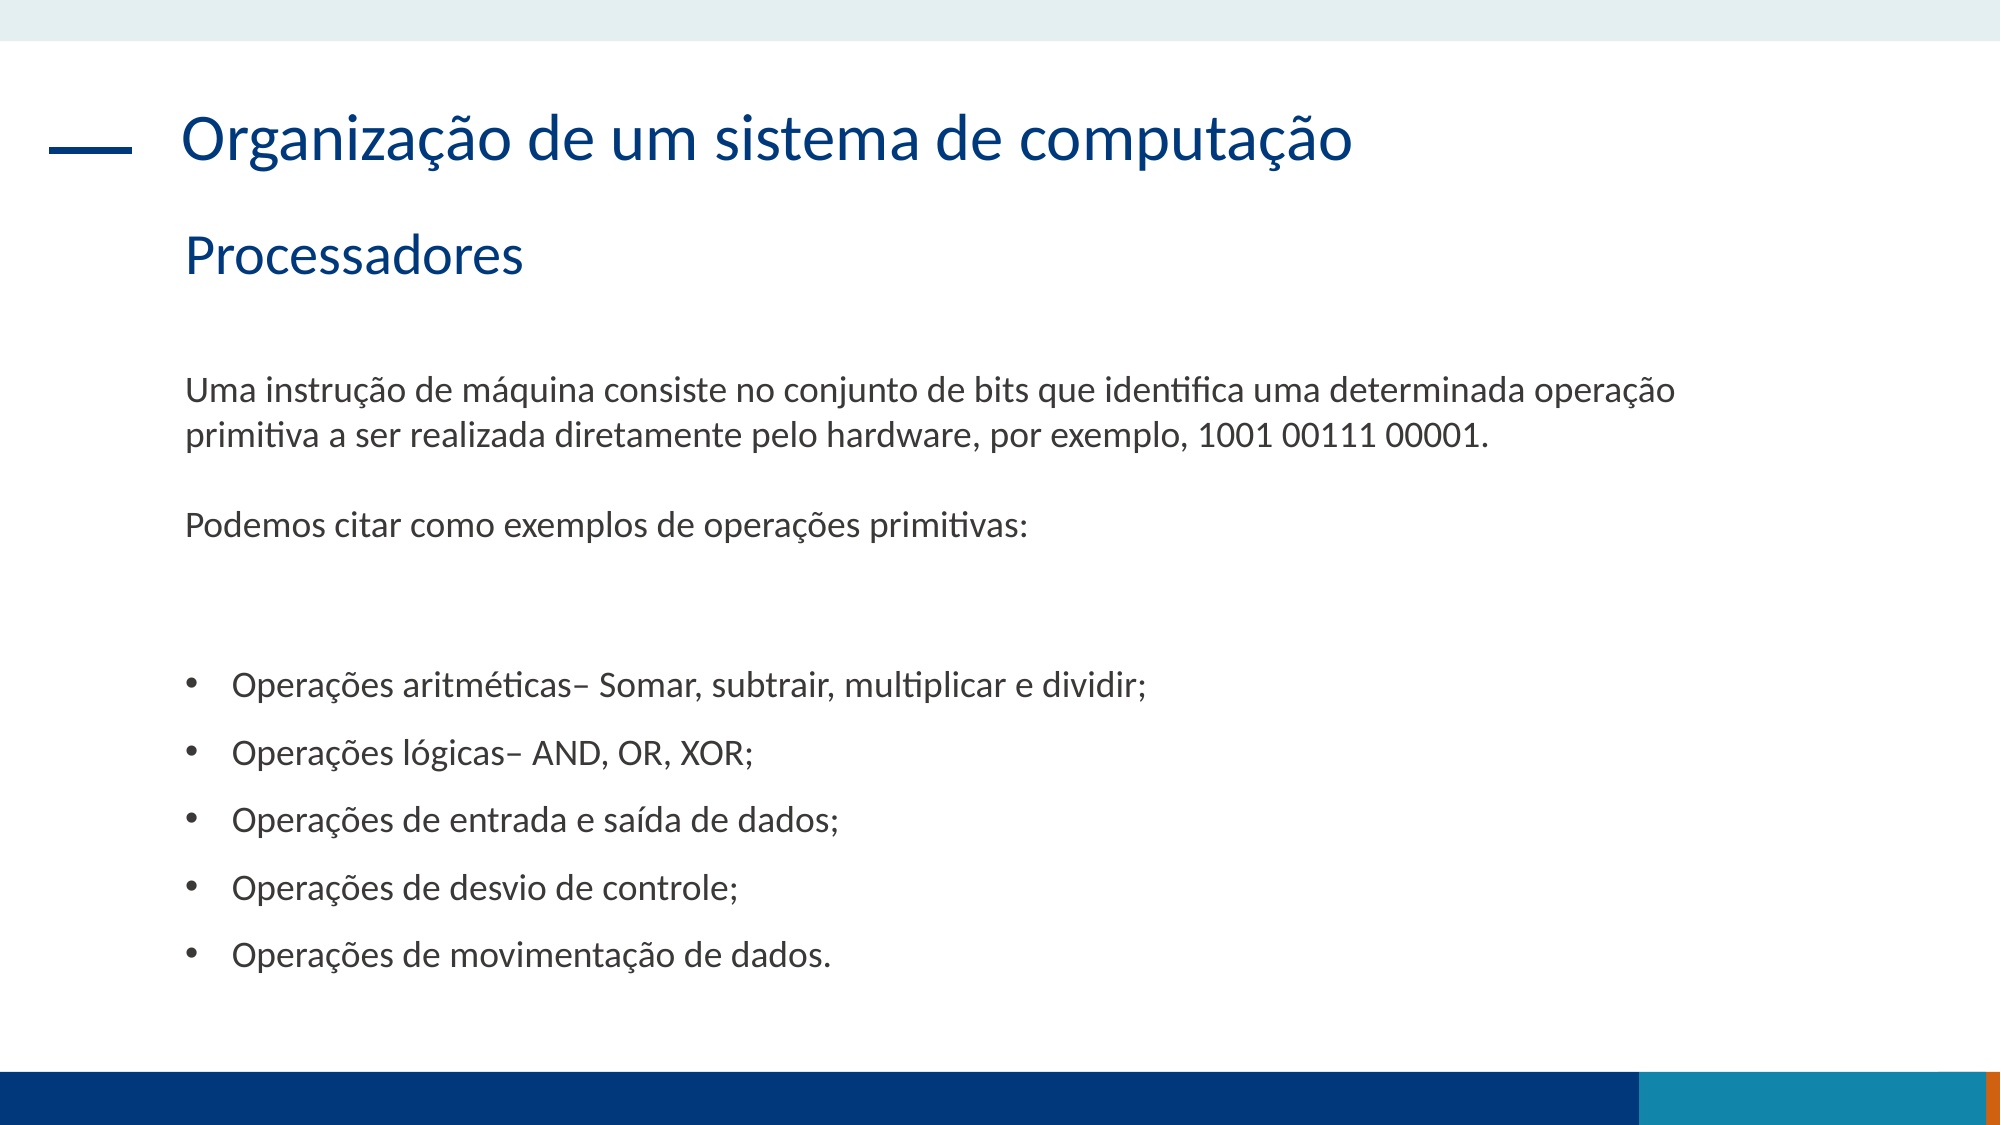

Organização de um sistema de computação
Processadores
Uma instrução de máquina consiste no conjunto de bits que identifica uma determinada operação primitiva a ser realizada diretamente pelo hardware, por exemplo, 1001 00111 00001.

Podemos citar como exemplos de operações primitivas:
Operações aritméticas– Somar, subtrair, multiplicar e dividir;
Operações lógicas– AND, OR, XOR;
Operações de entrada e saída de dados;
Operações de desvio de controle;
Operações de movimentação de dados.